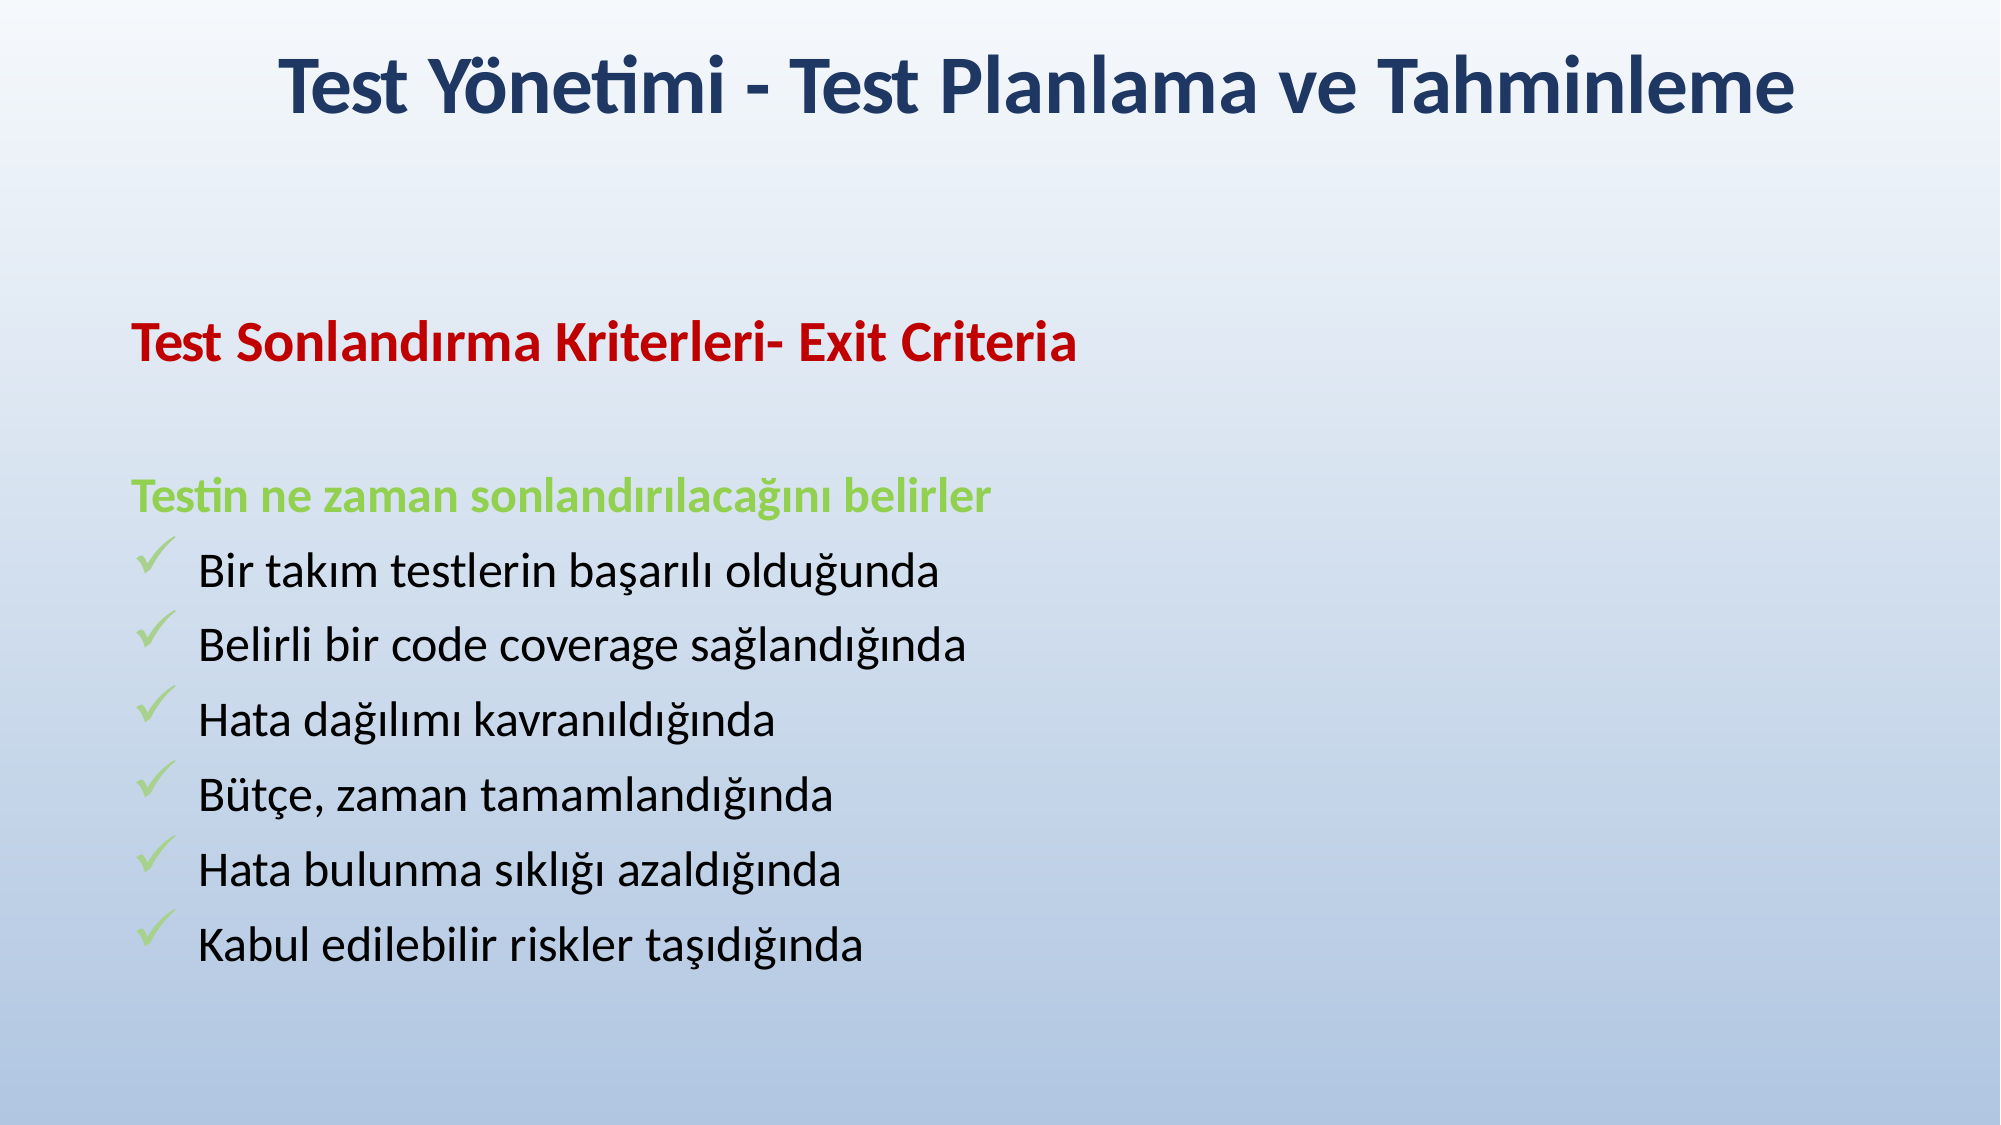

# Test Yönetimi - Test Planlama ve Tahminleme
Test Sonlandırma Kriterleri- Exit Criteria

Testin ne zaman sonlandırılacağını belirler
Bir takım testlerin başarılı olduğunda
Belirli bir code coverage sağlandığında
Hata dağılımı kavranıldığında
Bütçe, zaman tamamlandığında
Hata bulunma sıklığı azaldığında
Kabul edilebilir riskler taşıdığında